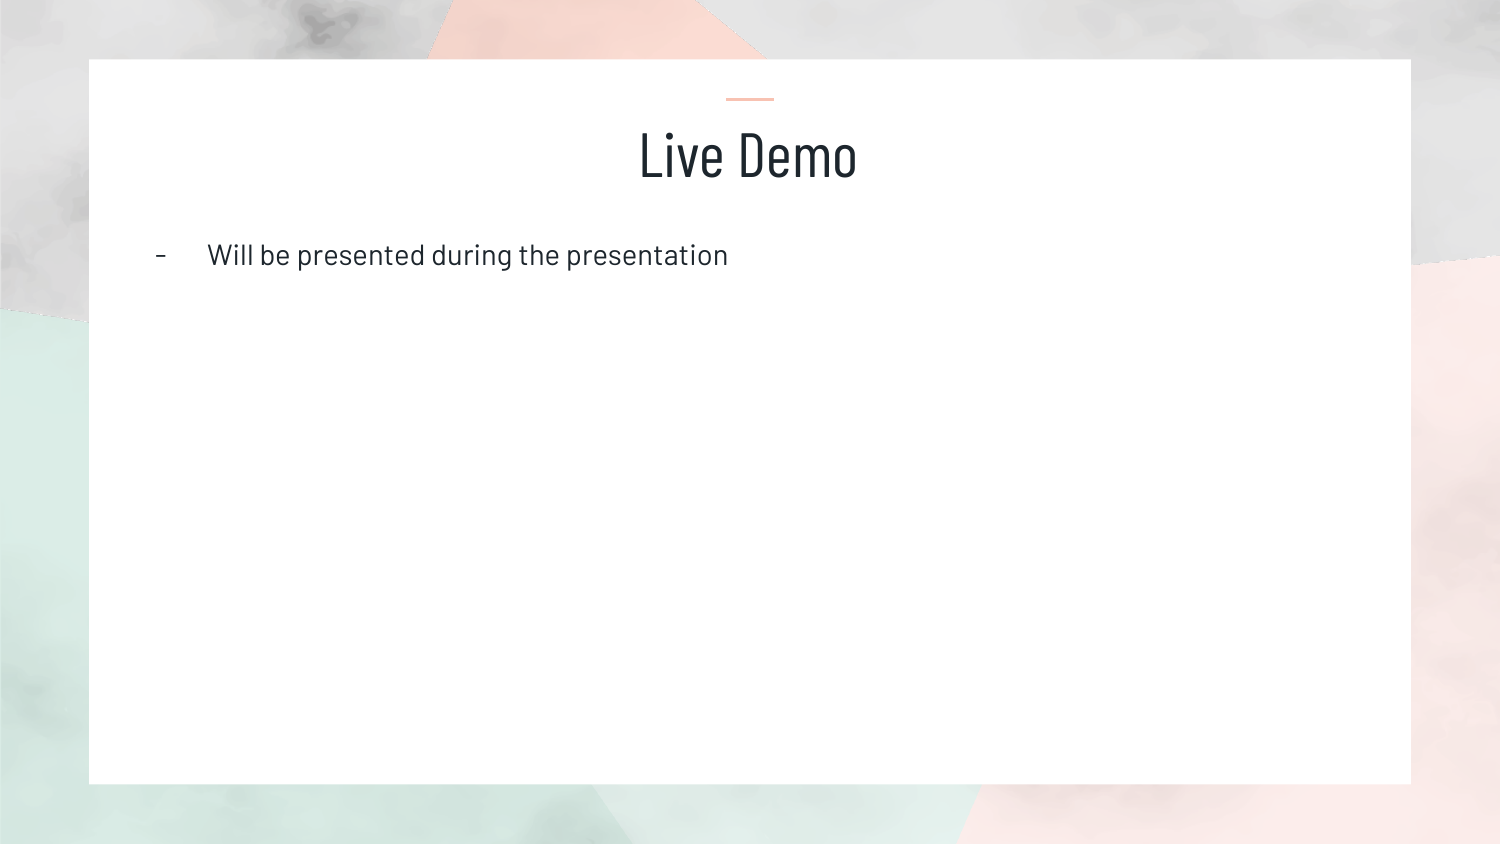

# Live Demo
Will be presented during the presentation